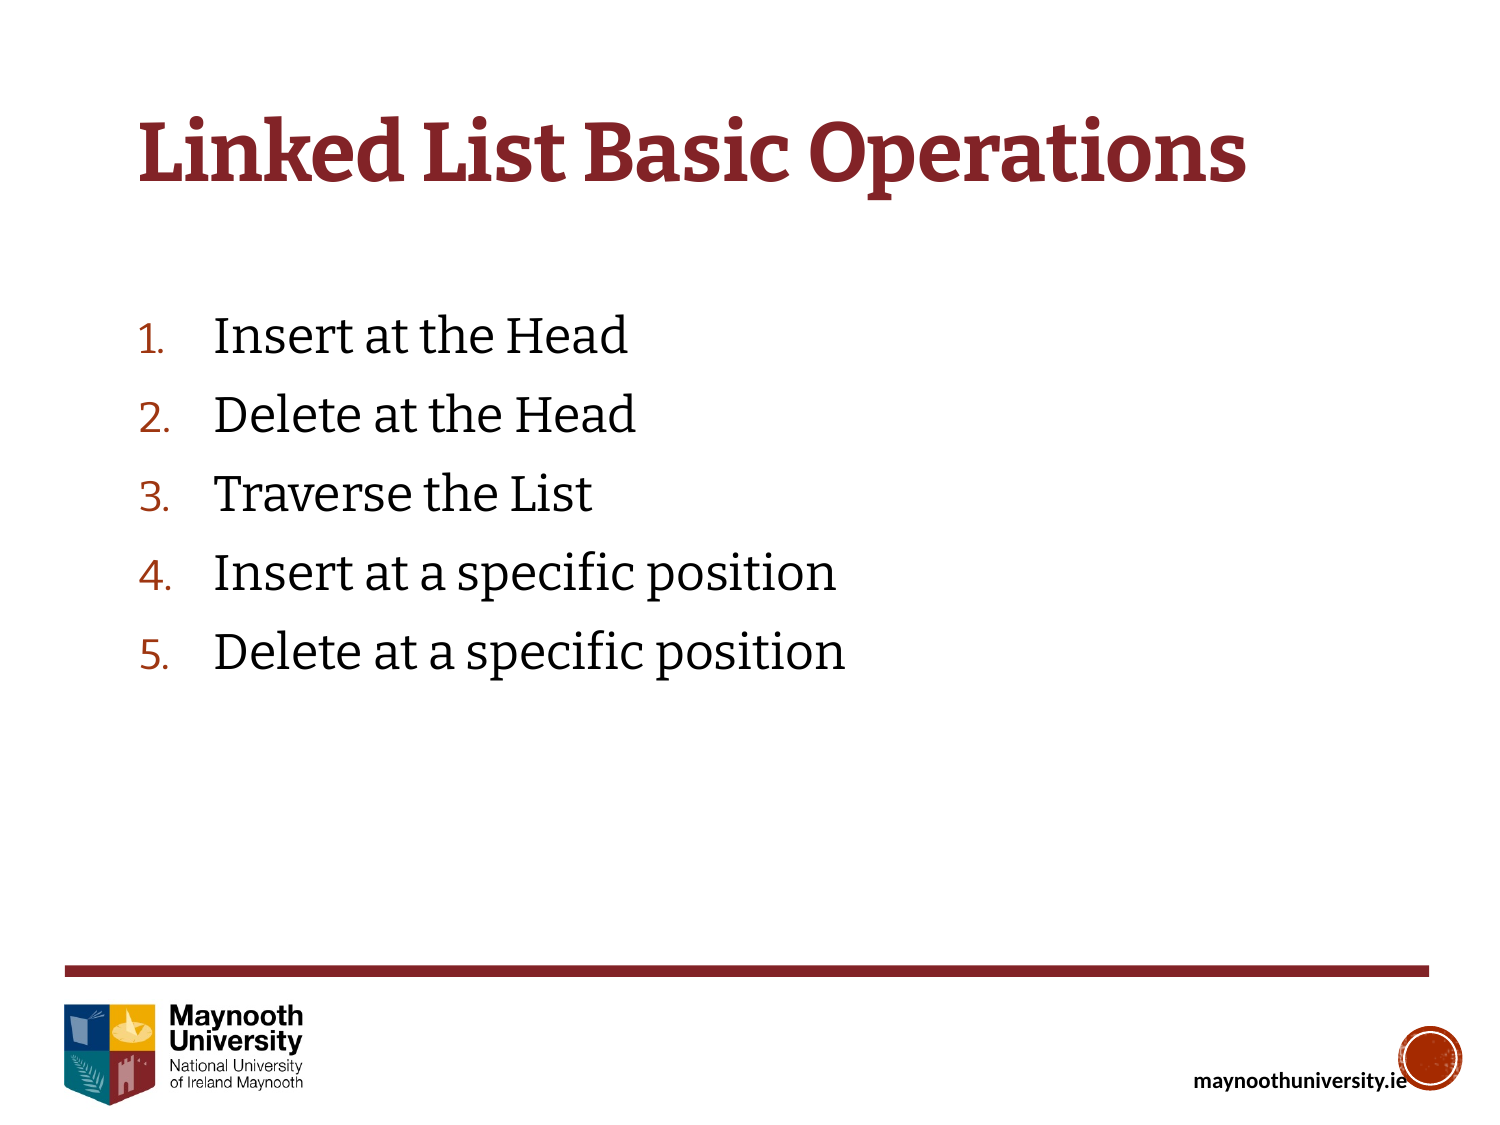

Linked List Basic Operations
Insert at the Head
Delete at the Head
Traverse the List
Insert at a specific position
Delete at a specific position